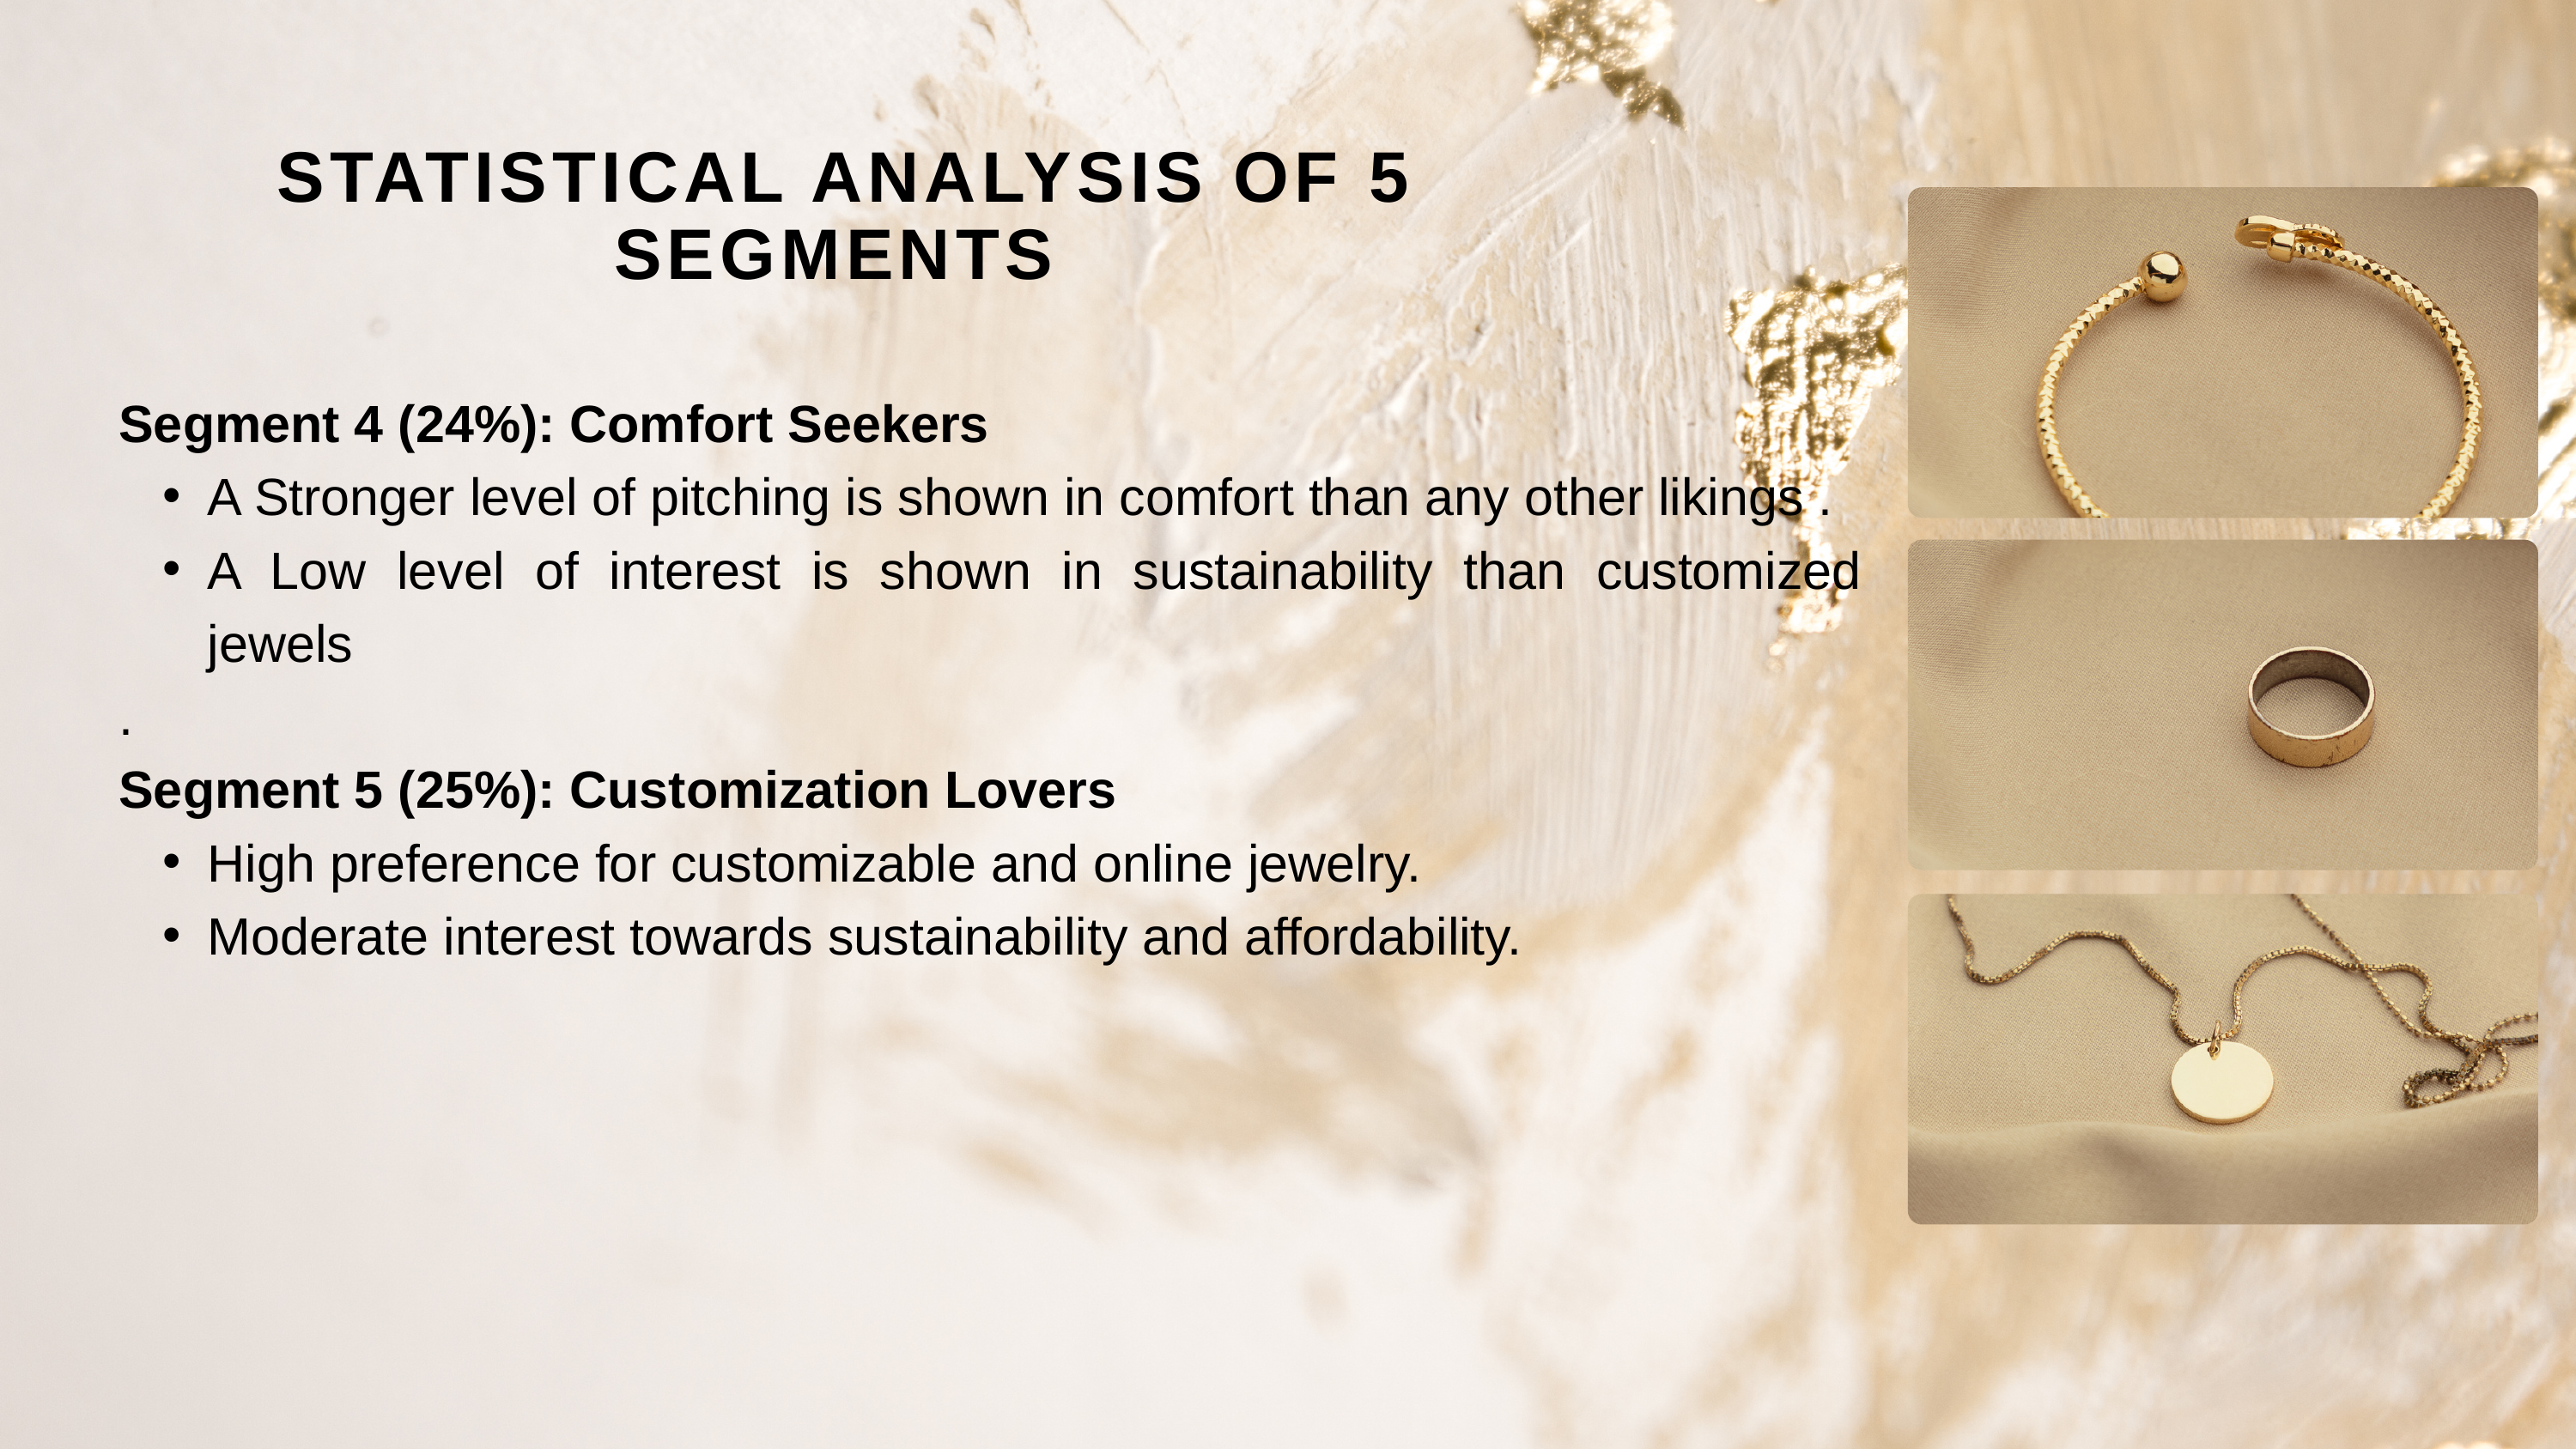

STATISTICAL ANALYSIS OF 5 SEGMENTS

Segment 4 (24%): Comfort Seekers
A Stronger level of pitching is shown in comfort than any other likings .
A Low level of interest is shown in sustainability than customized jewels
.
Segment 5 (25%): Customization Lovers
High preference for customizable and online jewelry.
Moderate interest towards sustainability and affordability.